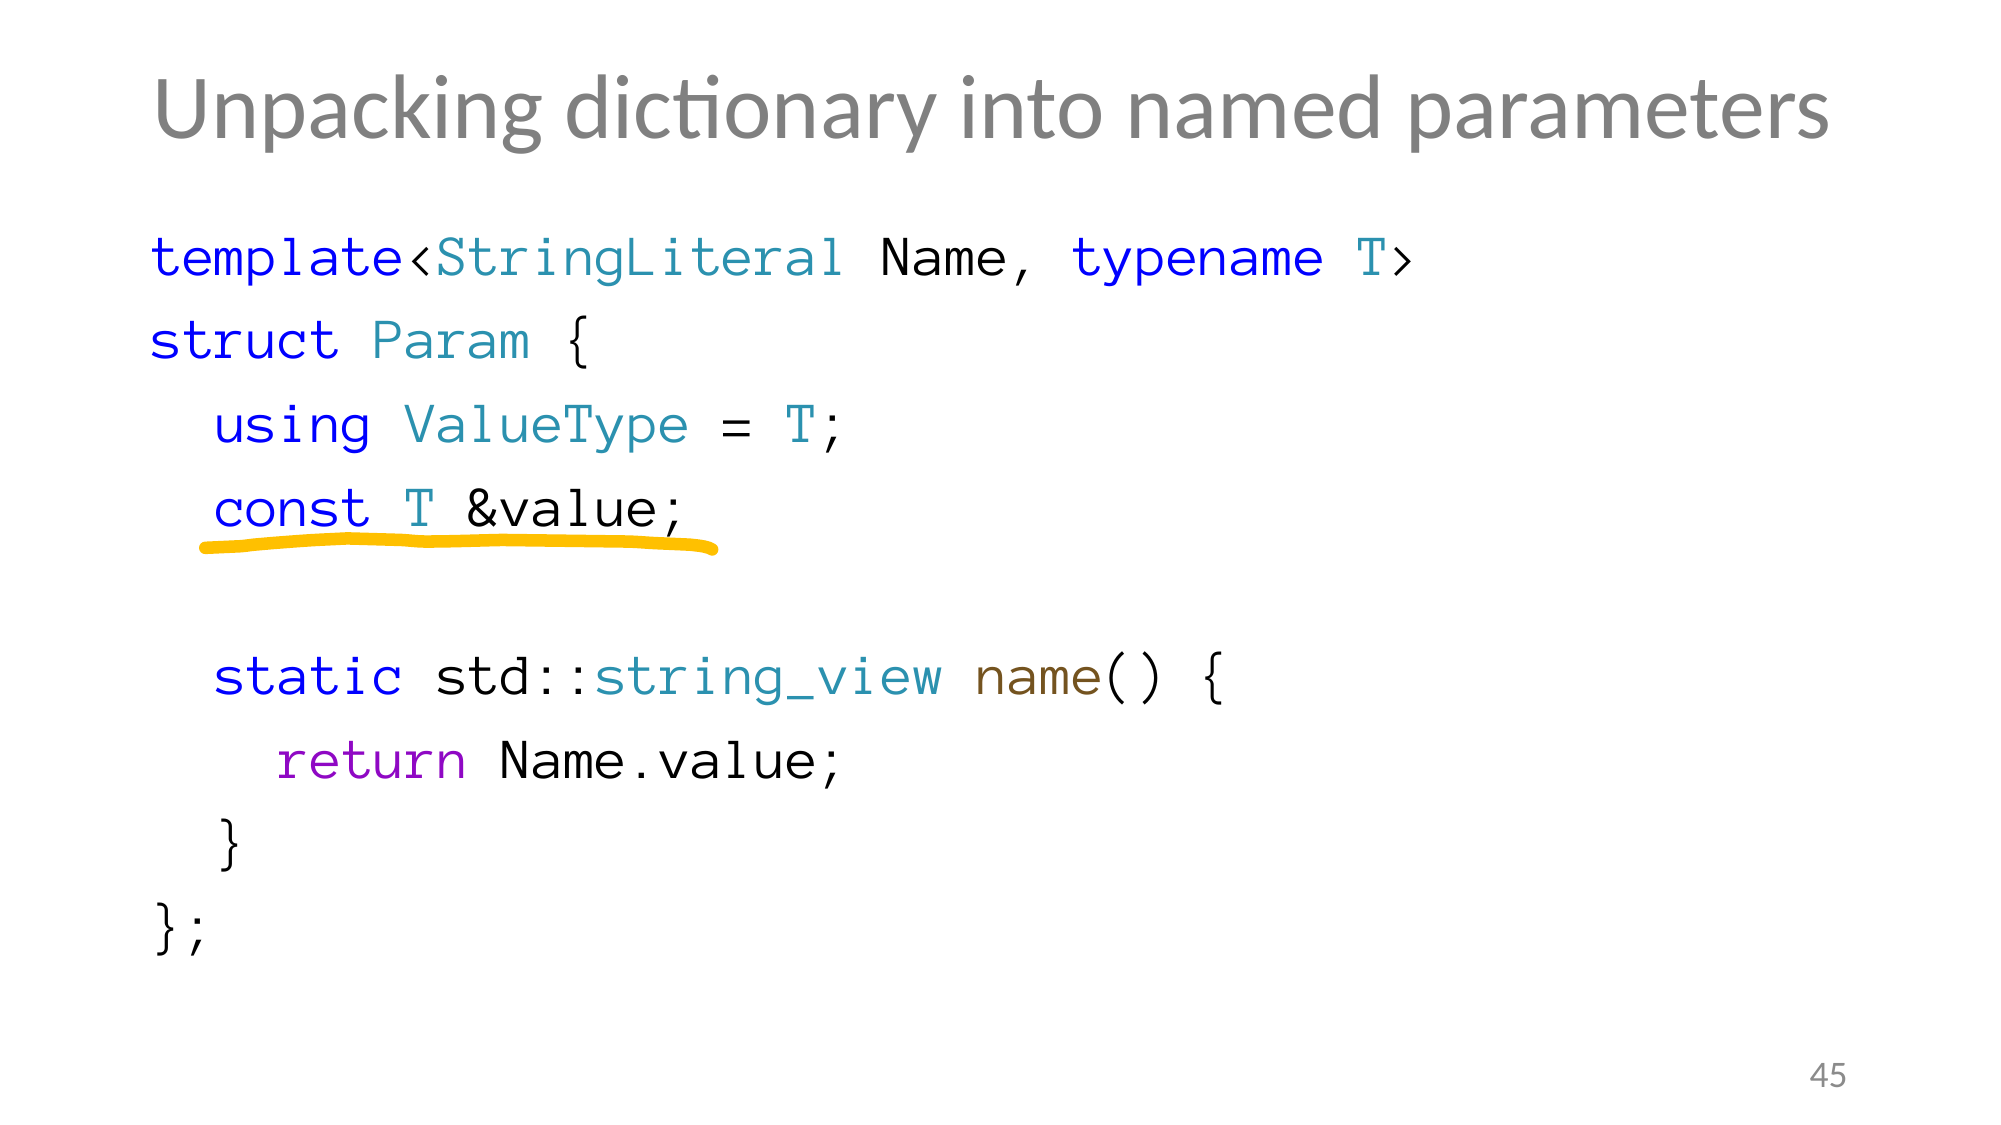

# Unpacking dictionary into named parameters
template<StringLiteral Name, typename T>
struct Param {
  using ValueType = T;
  const T &value;

  static std::string_view name() {
    return Name.value;
  }
};

45